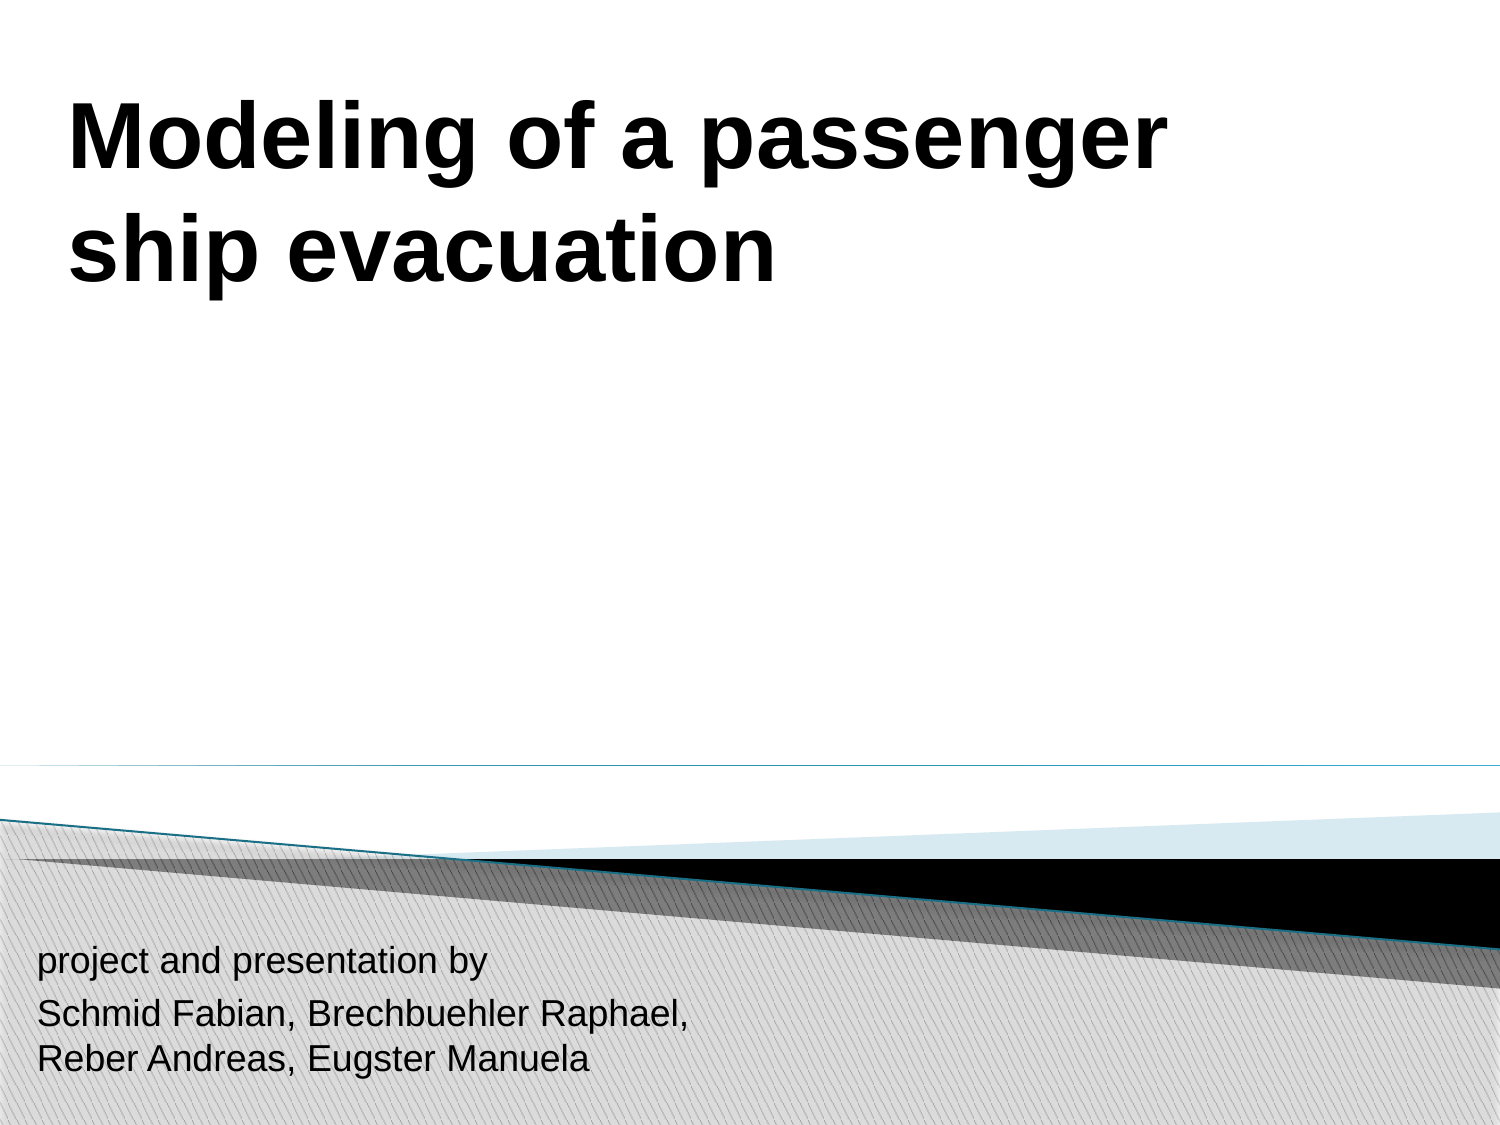

# Modeling of a passenger ship evacuation
project and presentation by
Schmid Fabian, Brechbuehler Raphael, Reber Andreas, Eugster Manuela